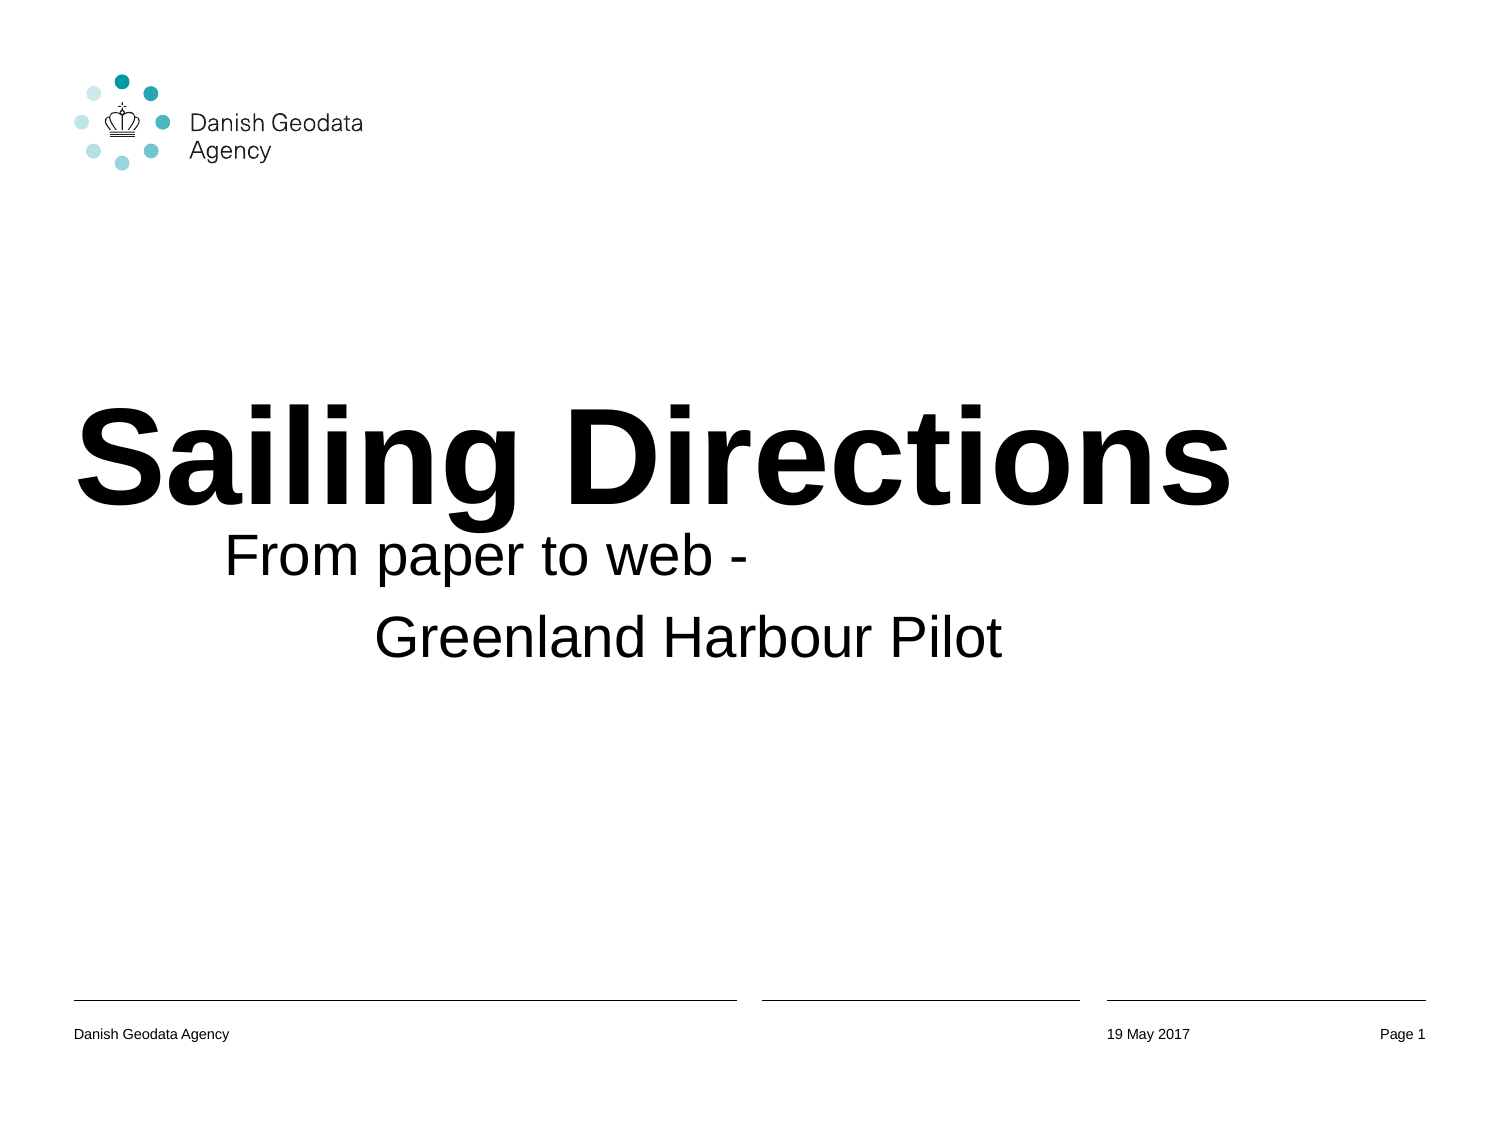

# Sailing Directions
	From paper to web -
		Greenland Harbour Pilot
Danish Geodata Agency
19 May 2017
Page 1